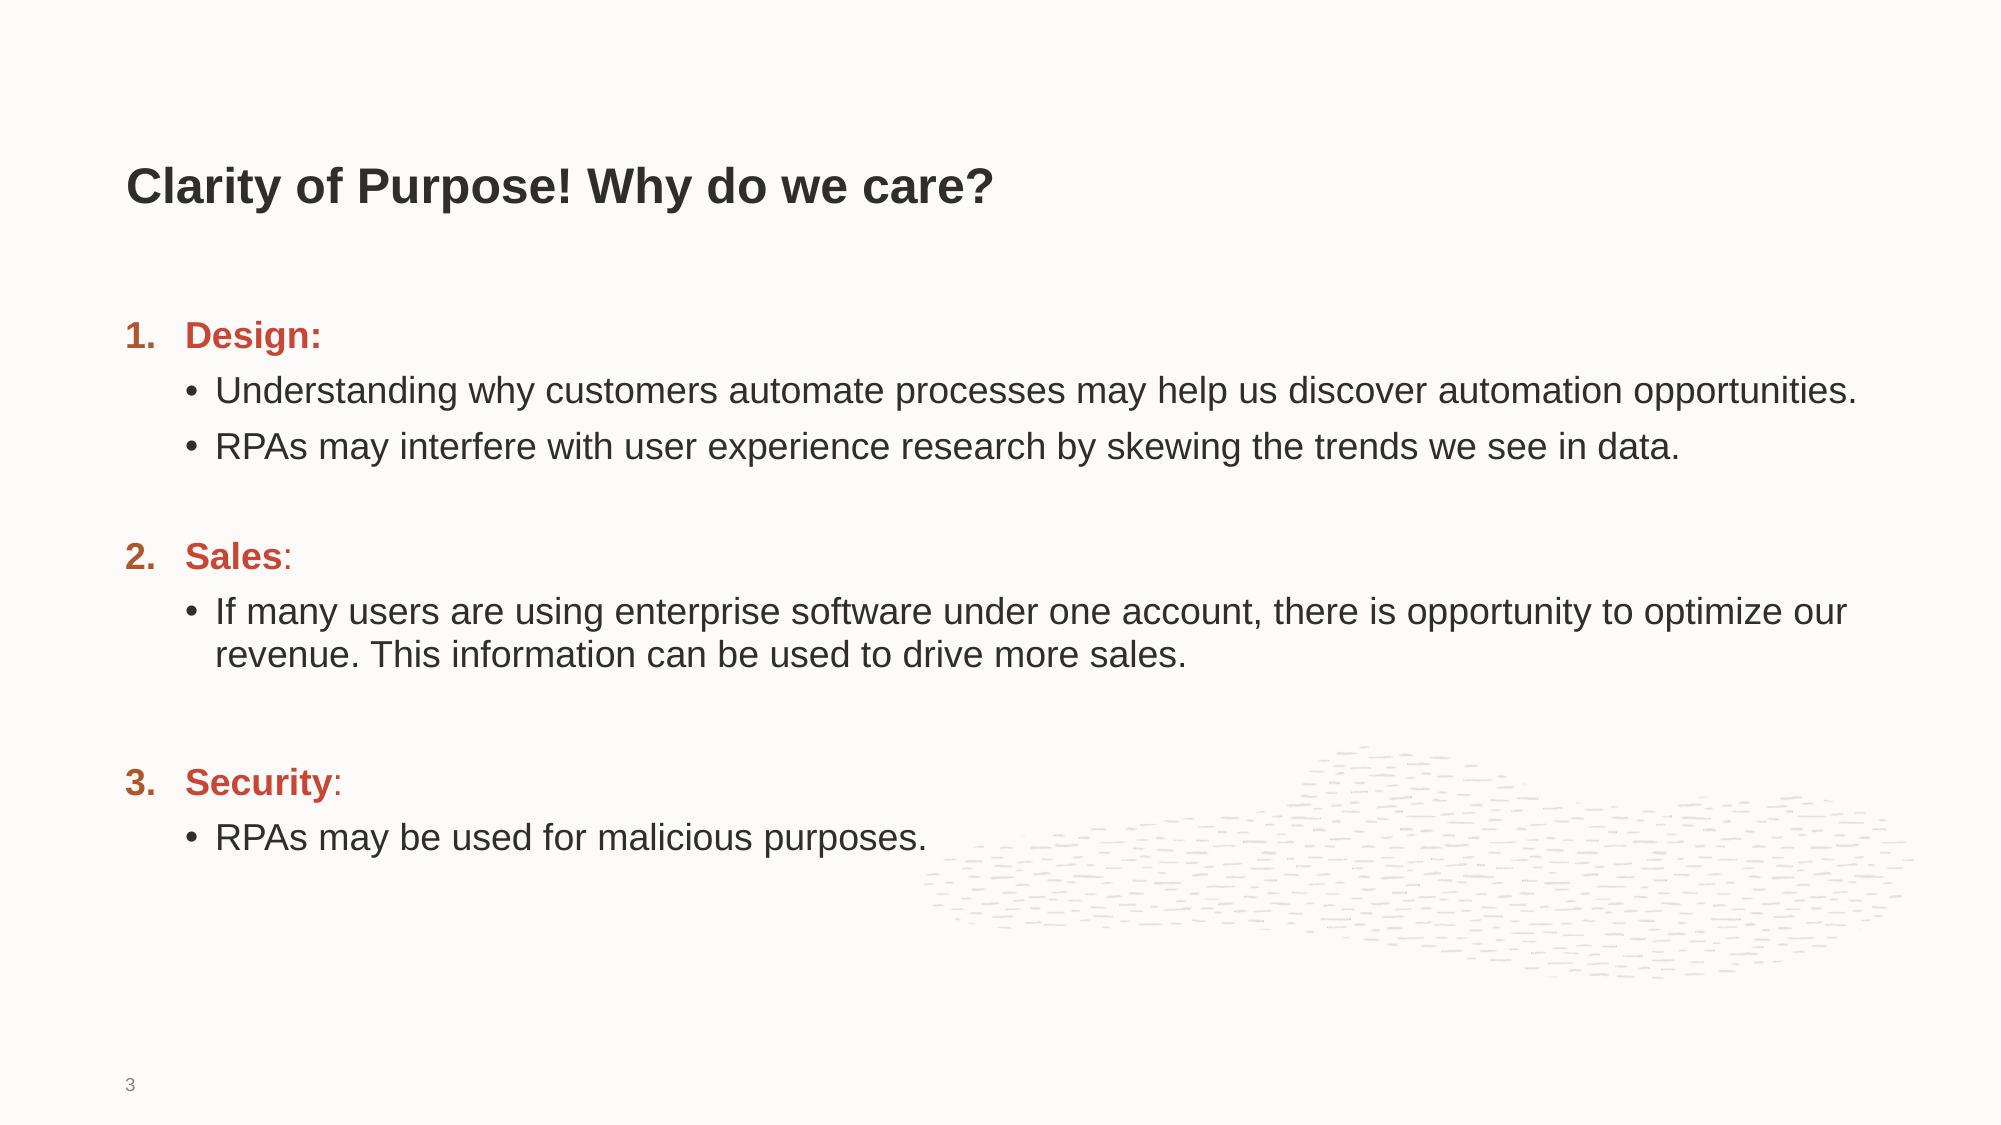

# Clarity of Purpose! Why do we care?
Design:
Understanding why customers automate processes may help us discover automation opportunities.
RPAs may interfere with user experience research by skewing the trends we see in data.

Sales:
If many users are using enterprise software under one account, there is opportunity to optimize our revenue. This information can be used to drive more sales.

Security:
RPAs may be used for malicious purposes.

3